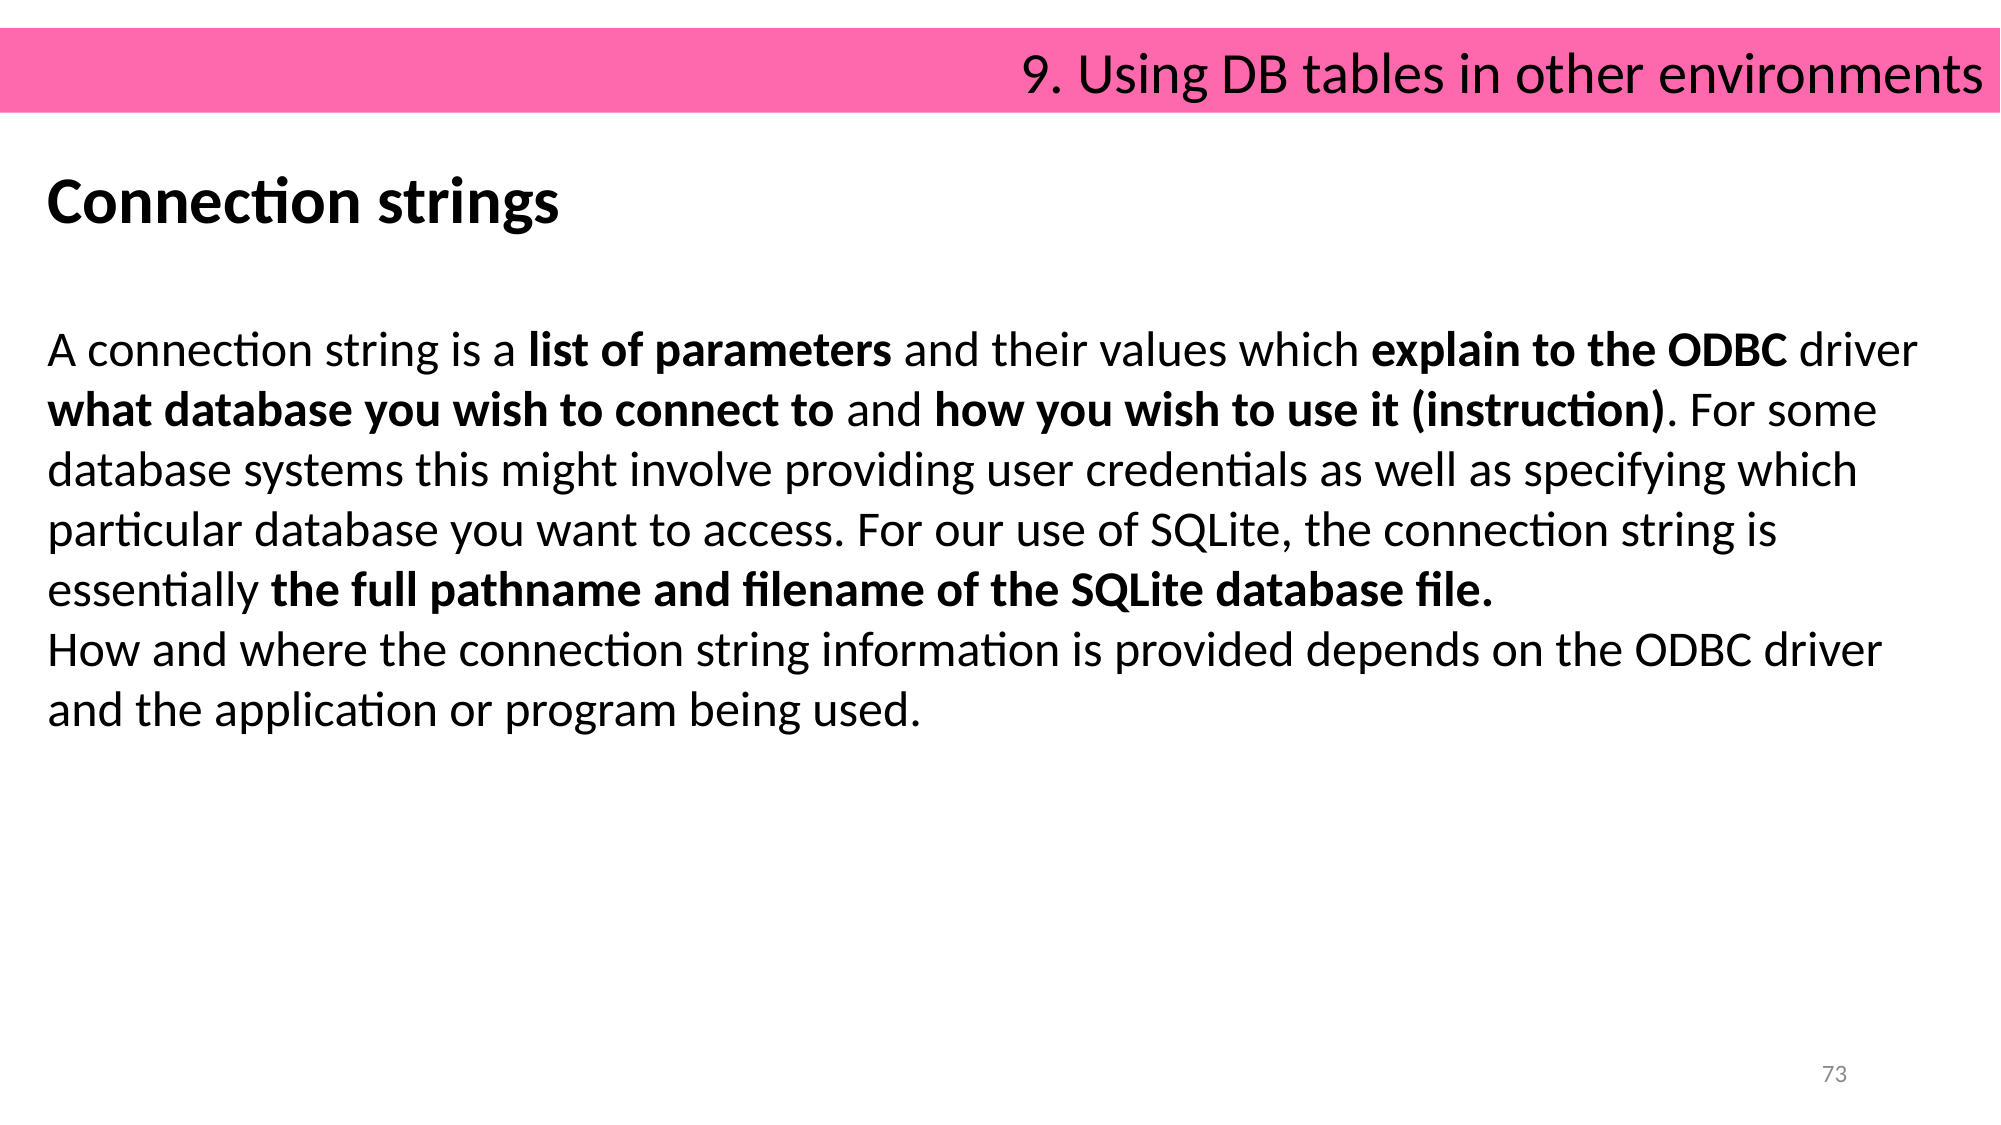

9. Using DB tables in other environments
Connection strings

A connection string is a list of parameters and their values which explain to the ODBC driver what database you wish to connect to and how you wish to use it (instruction). For some database systems this might involve providing user credentials as well as specifying which particular database you want to access. For our use of SQLite, the connection string is essentially the full pathname and filename of the SQLite database file.
How and where the connection string information is provided depends on the ODBC driver and the application or program being used.
73